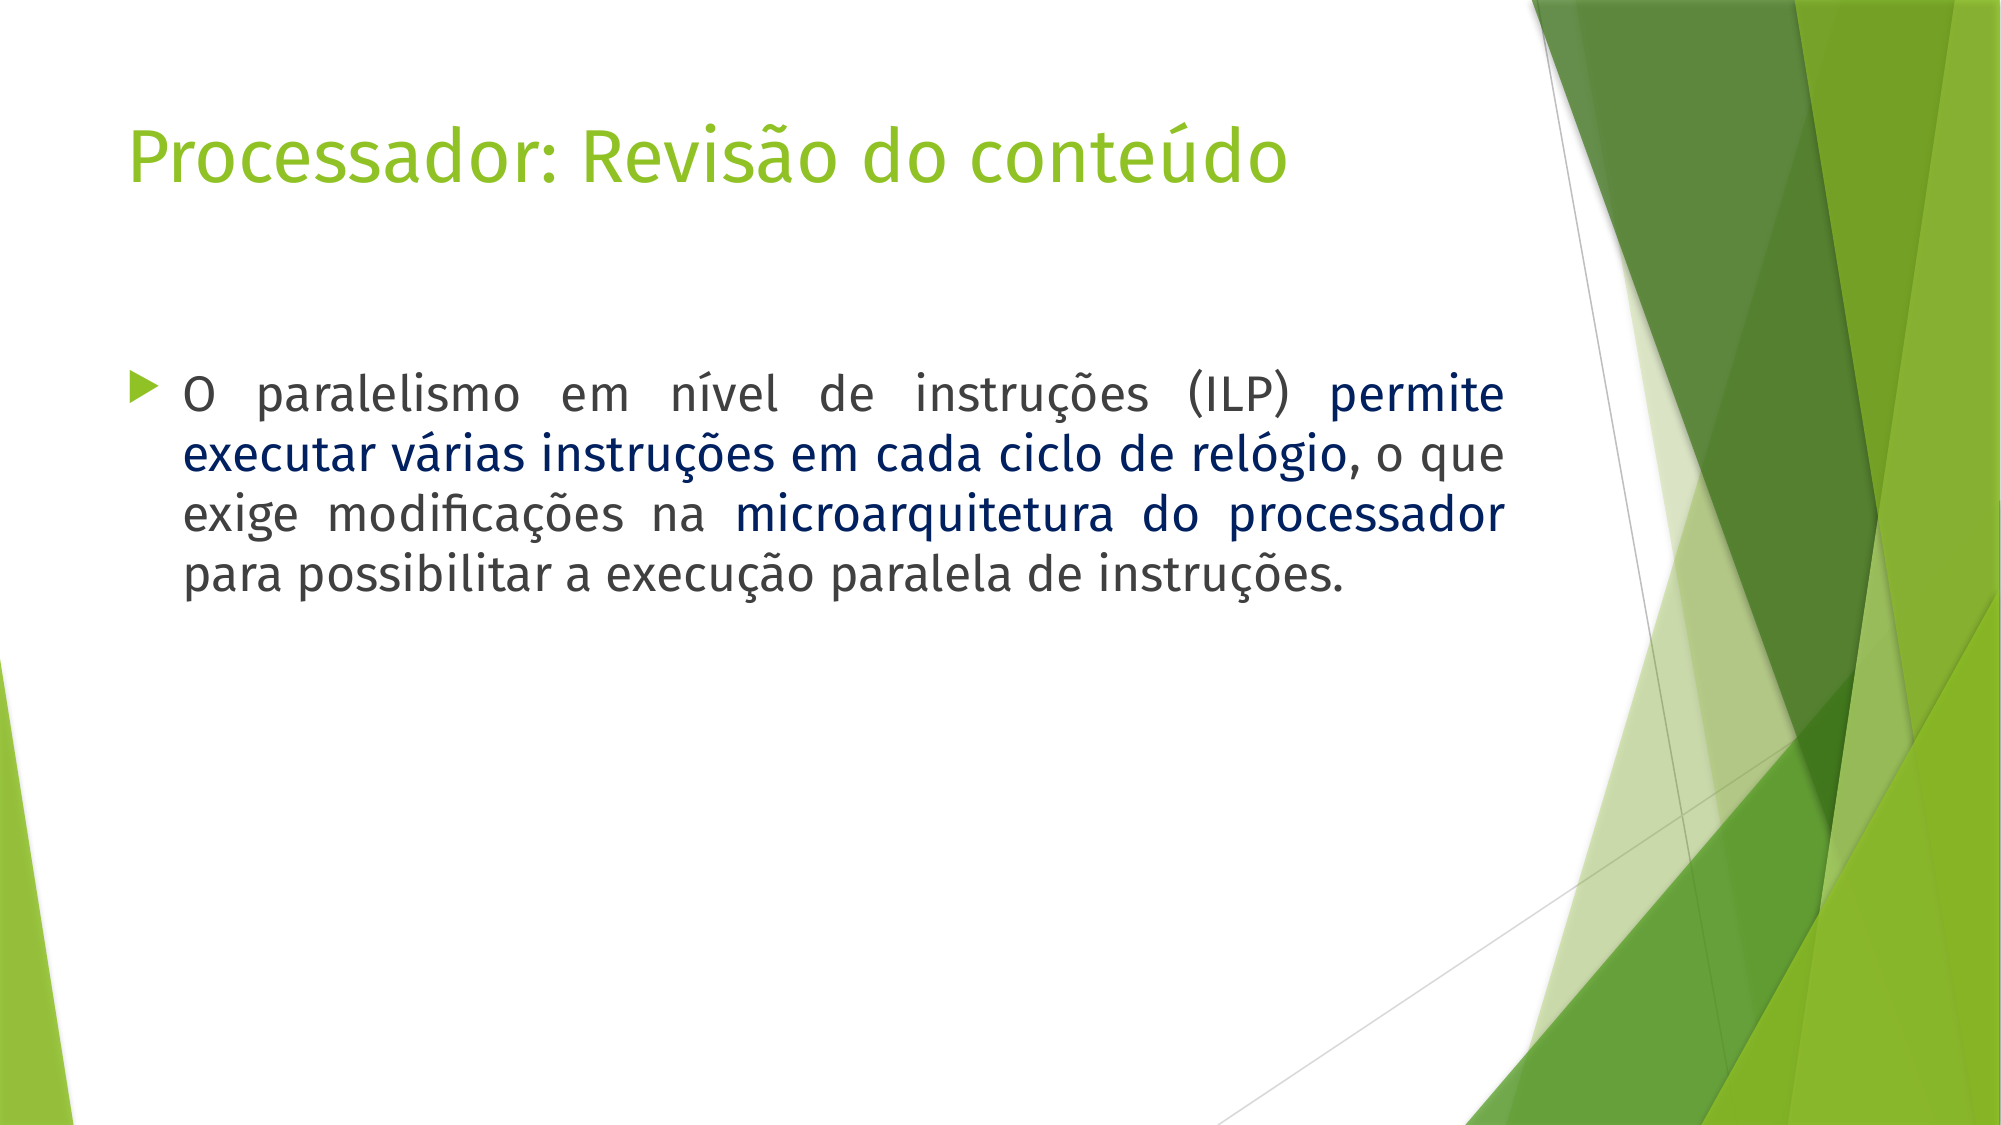

# Processador: Revisão do conteúdo
O paralelismo em nível de instruções (ILP) permite executar várias instruções em cada ciclo de relógio, o que exige modificações na microarquitetura do processador para possibilitar a execução paralela de instruções.